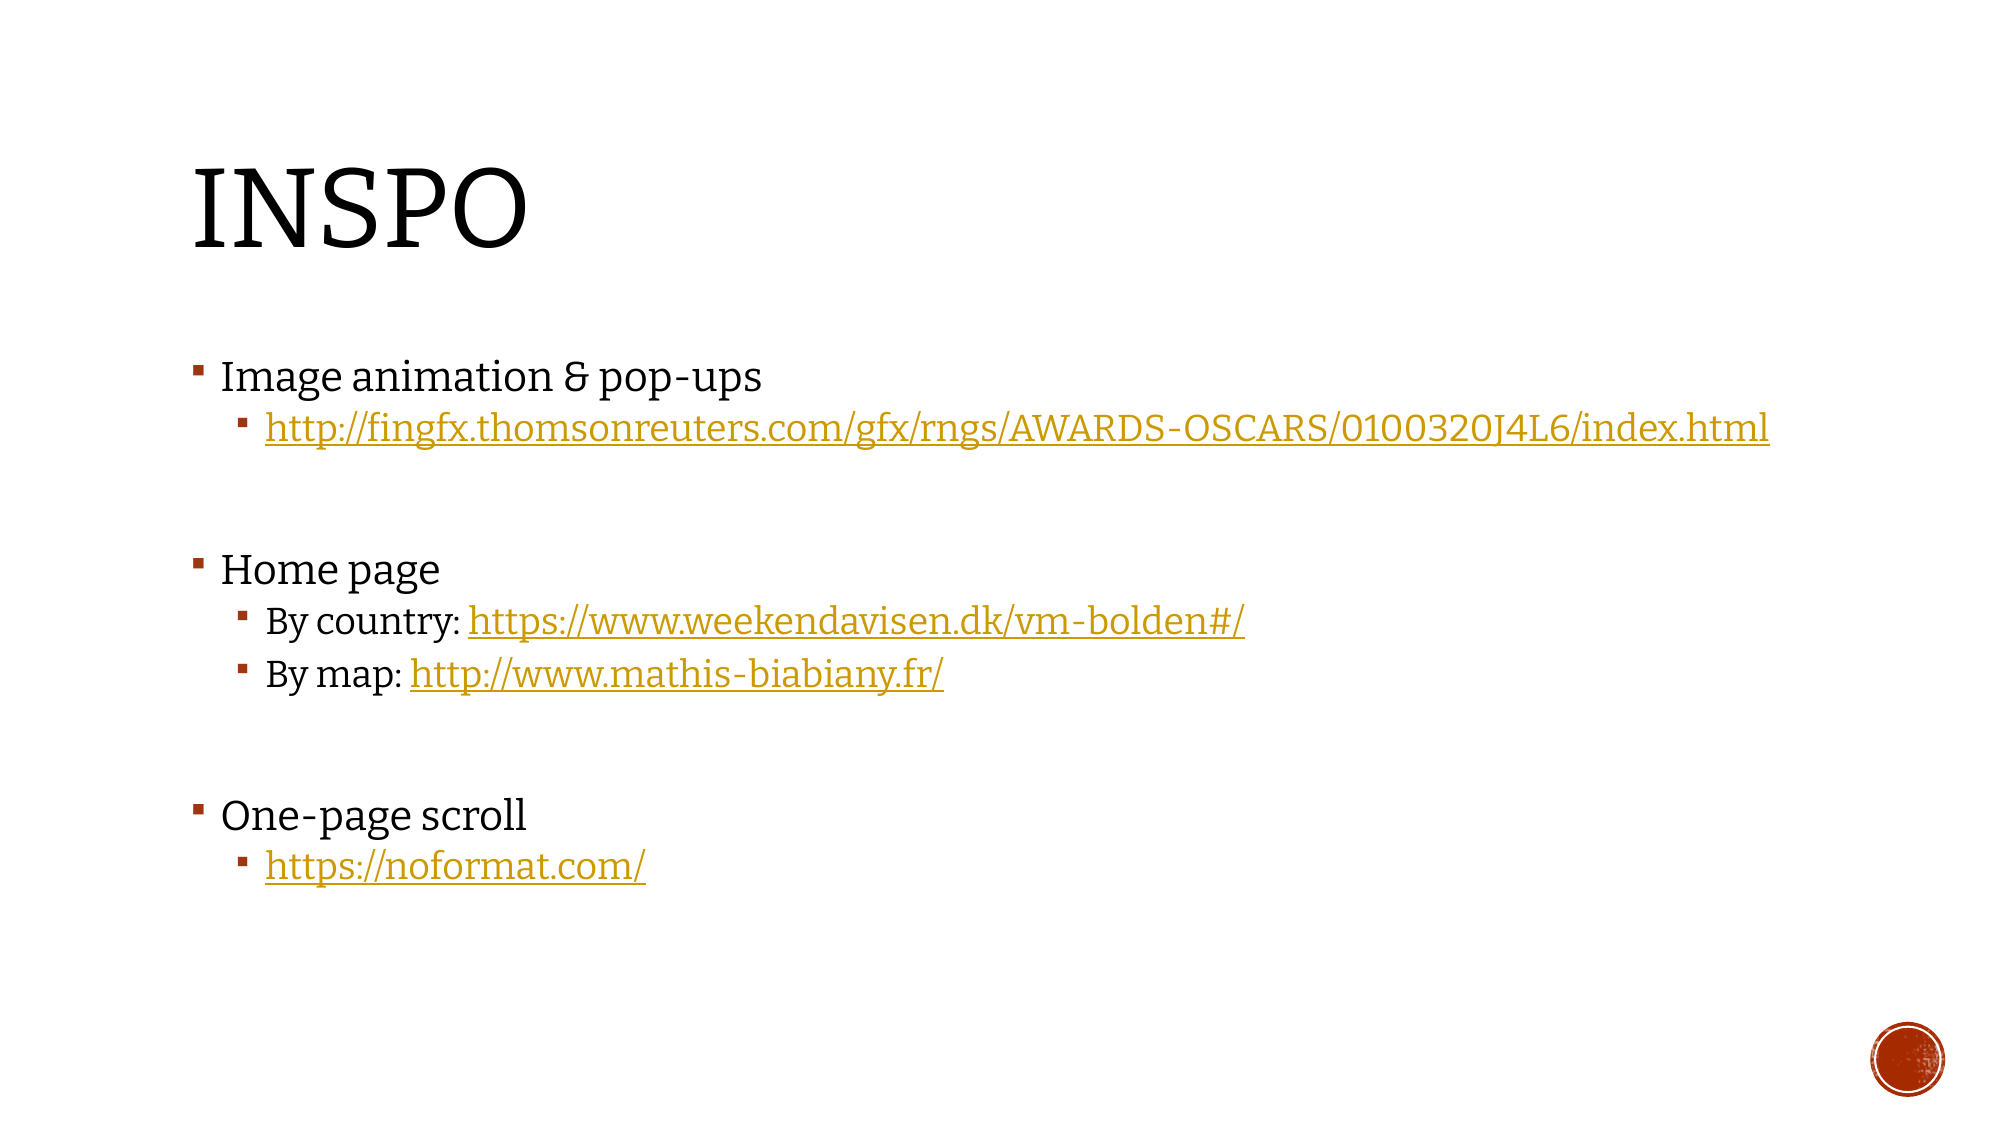

# INSPO
Image animation & pop-ups
http://fingfx.thomsonreuters.com/gfx/rngs/AWARDS-OSCARS/0100320J4L6/index.html

Home page
By country: https://www.weekendavisen.dk/vm-bolden#/
By map: http://www.mathis-biabiany.fr/

One-page scroll
https://noformat.com/